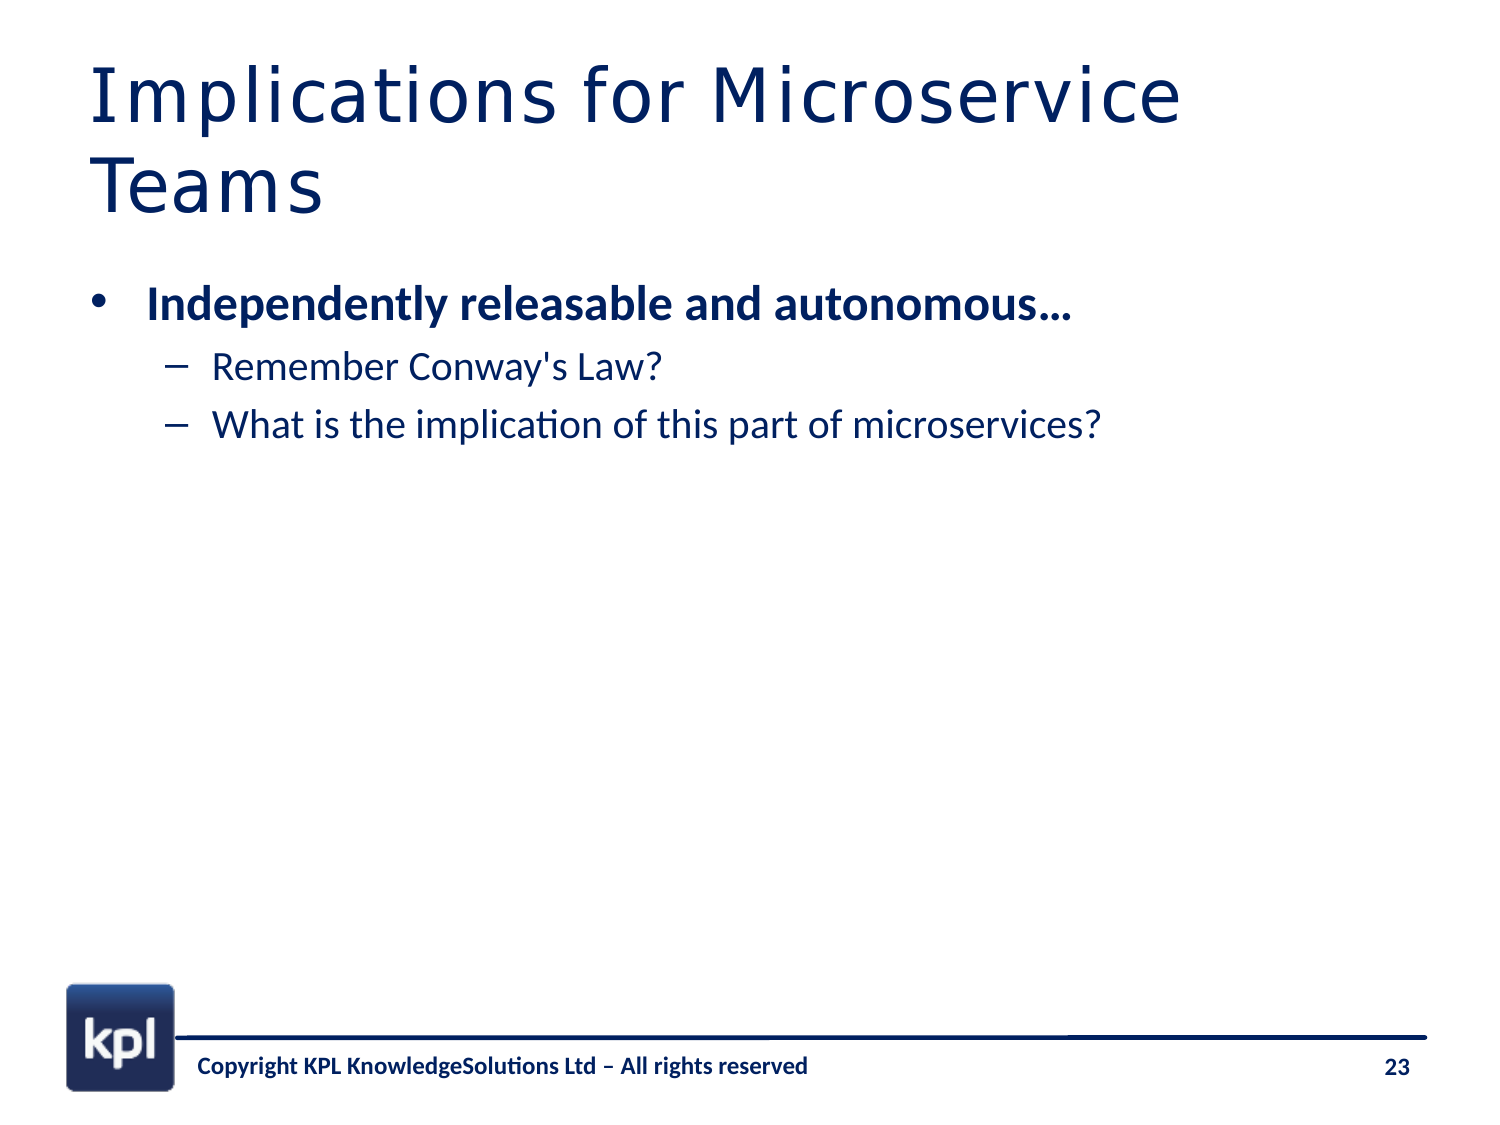

# Implications for Microservice Teams
Independently releasable and autonomous…
Remember Conway's Law?
What is the implication of this part of microservices?
Copyright KPL KnowledgeSolutions Ltd – All rights reserved
23